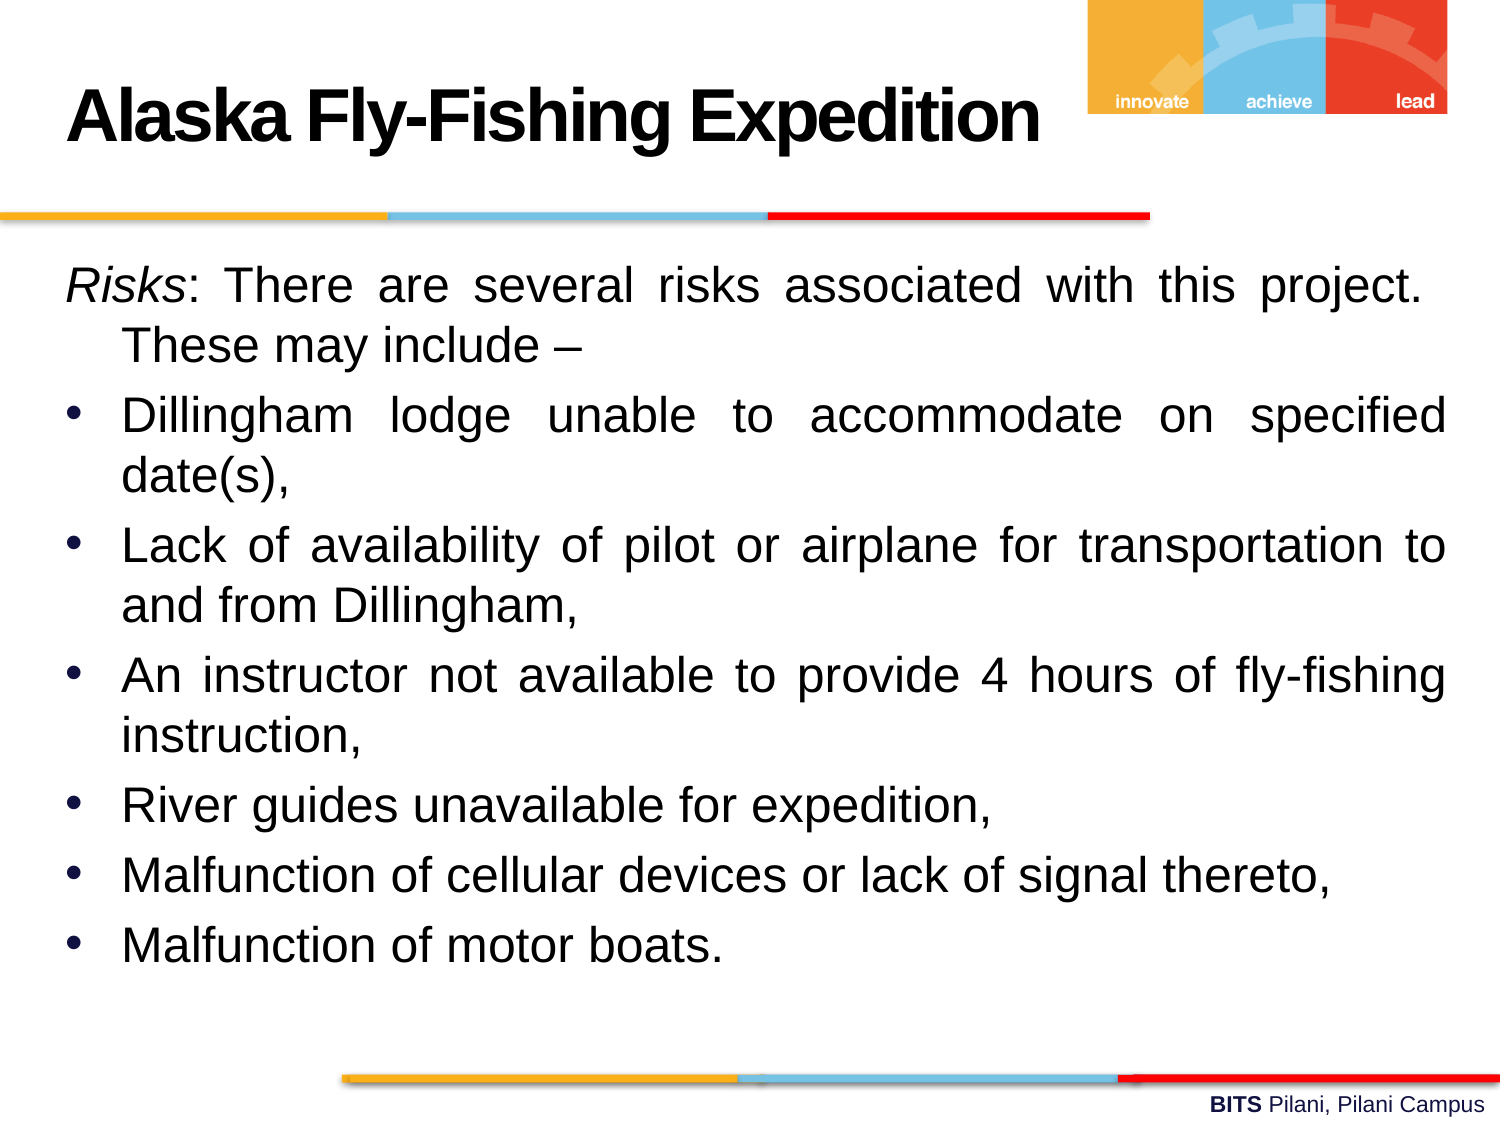

Alaska Fly-Fishing Expedition

Risks: There are several risks associated with this project.  These may include –
Dillingham lodge unable to accommodate on specified date(s),
Lack of availability of pilot or airplane for transportation to and from Dillingham,
An instructor not available to provide 4 hours of fly-fishing instruction,
River guides unavailable for expedition,
Malfunction of cellular devices or lack of signal thereto,
Malfunction of motor boats.